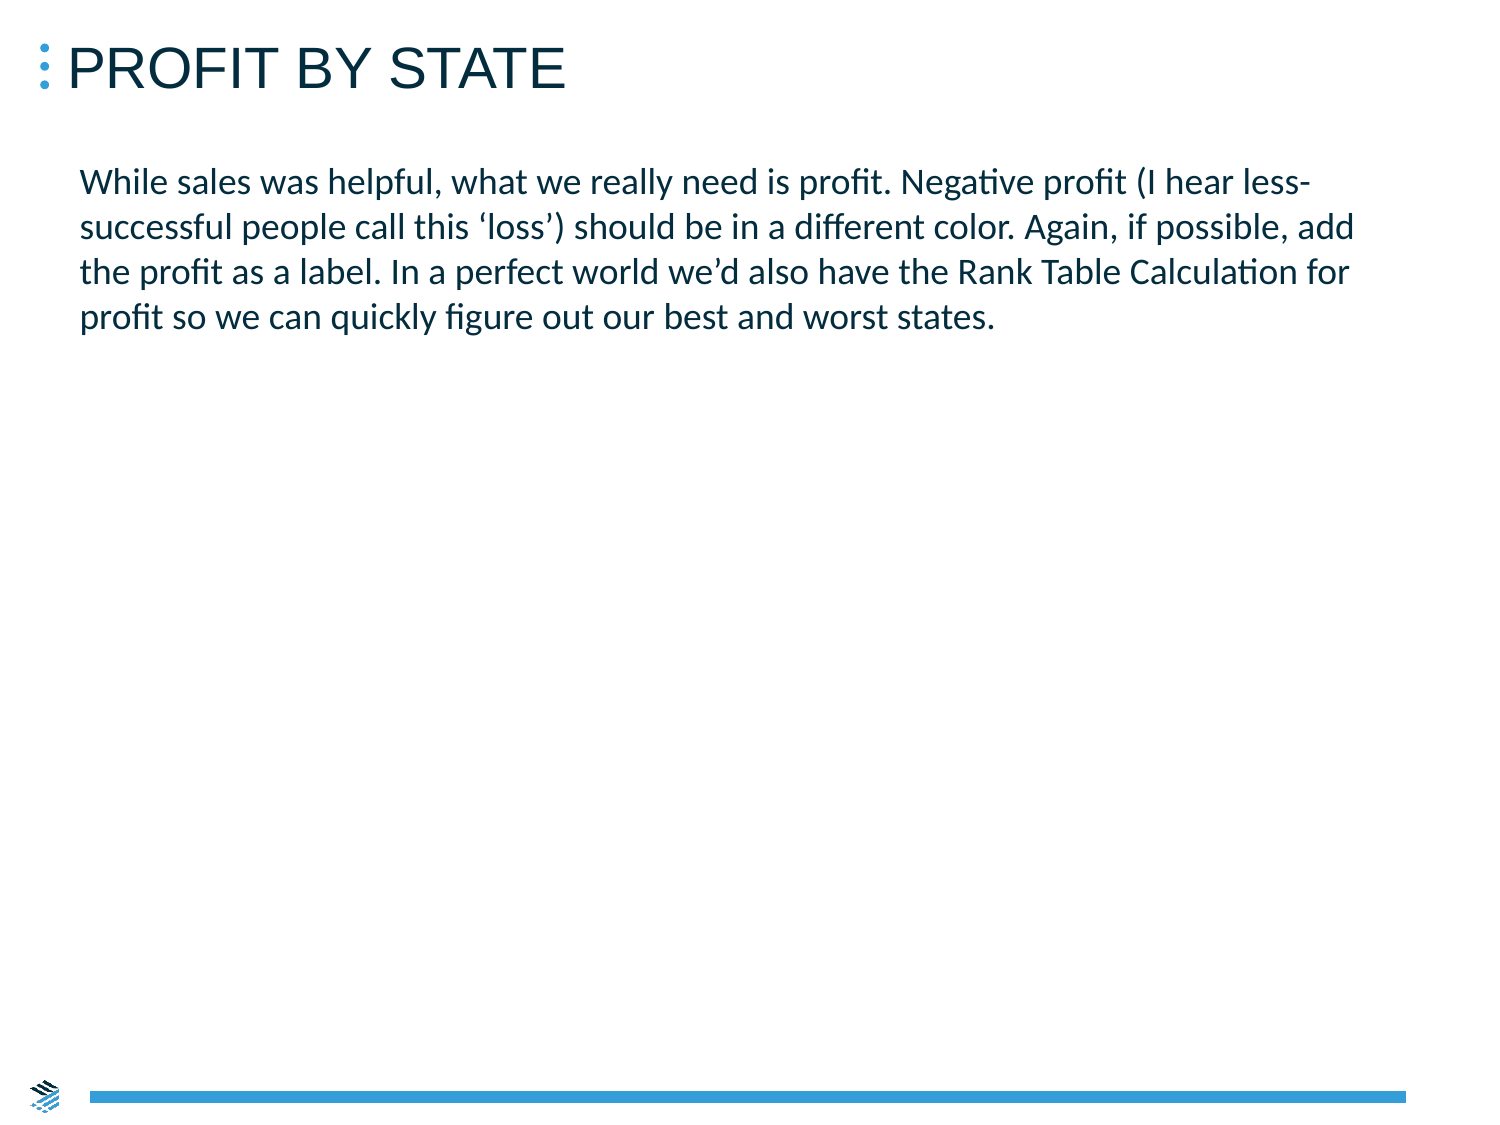

Profit by State
While sales was helpful, what we really need is profit. Negative profit (I hear less-successful people call this ‘loss’) should be in a different color. Again, if possible, add the profit as a label. In a perfect world we’d also have the Rank Table Calculation for profit so we can quickly figure out our best and worst states.